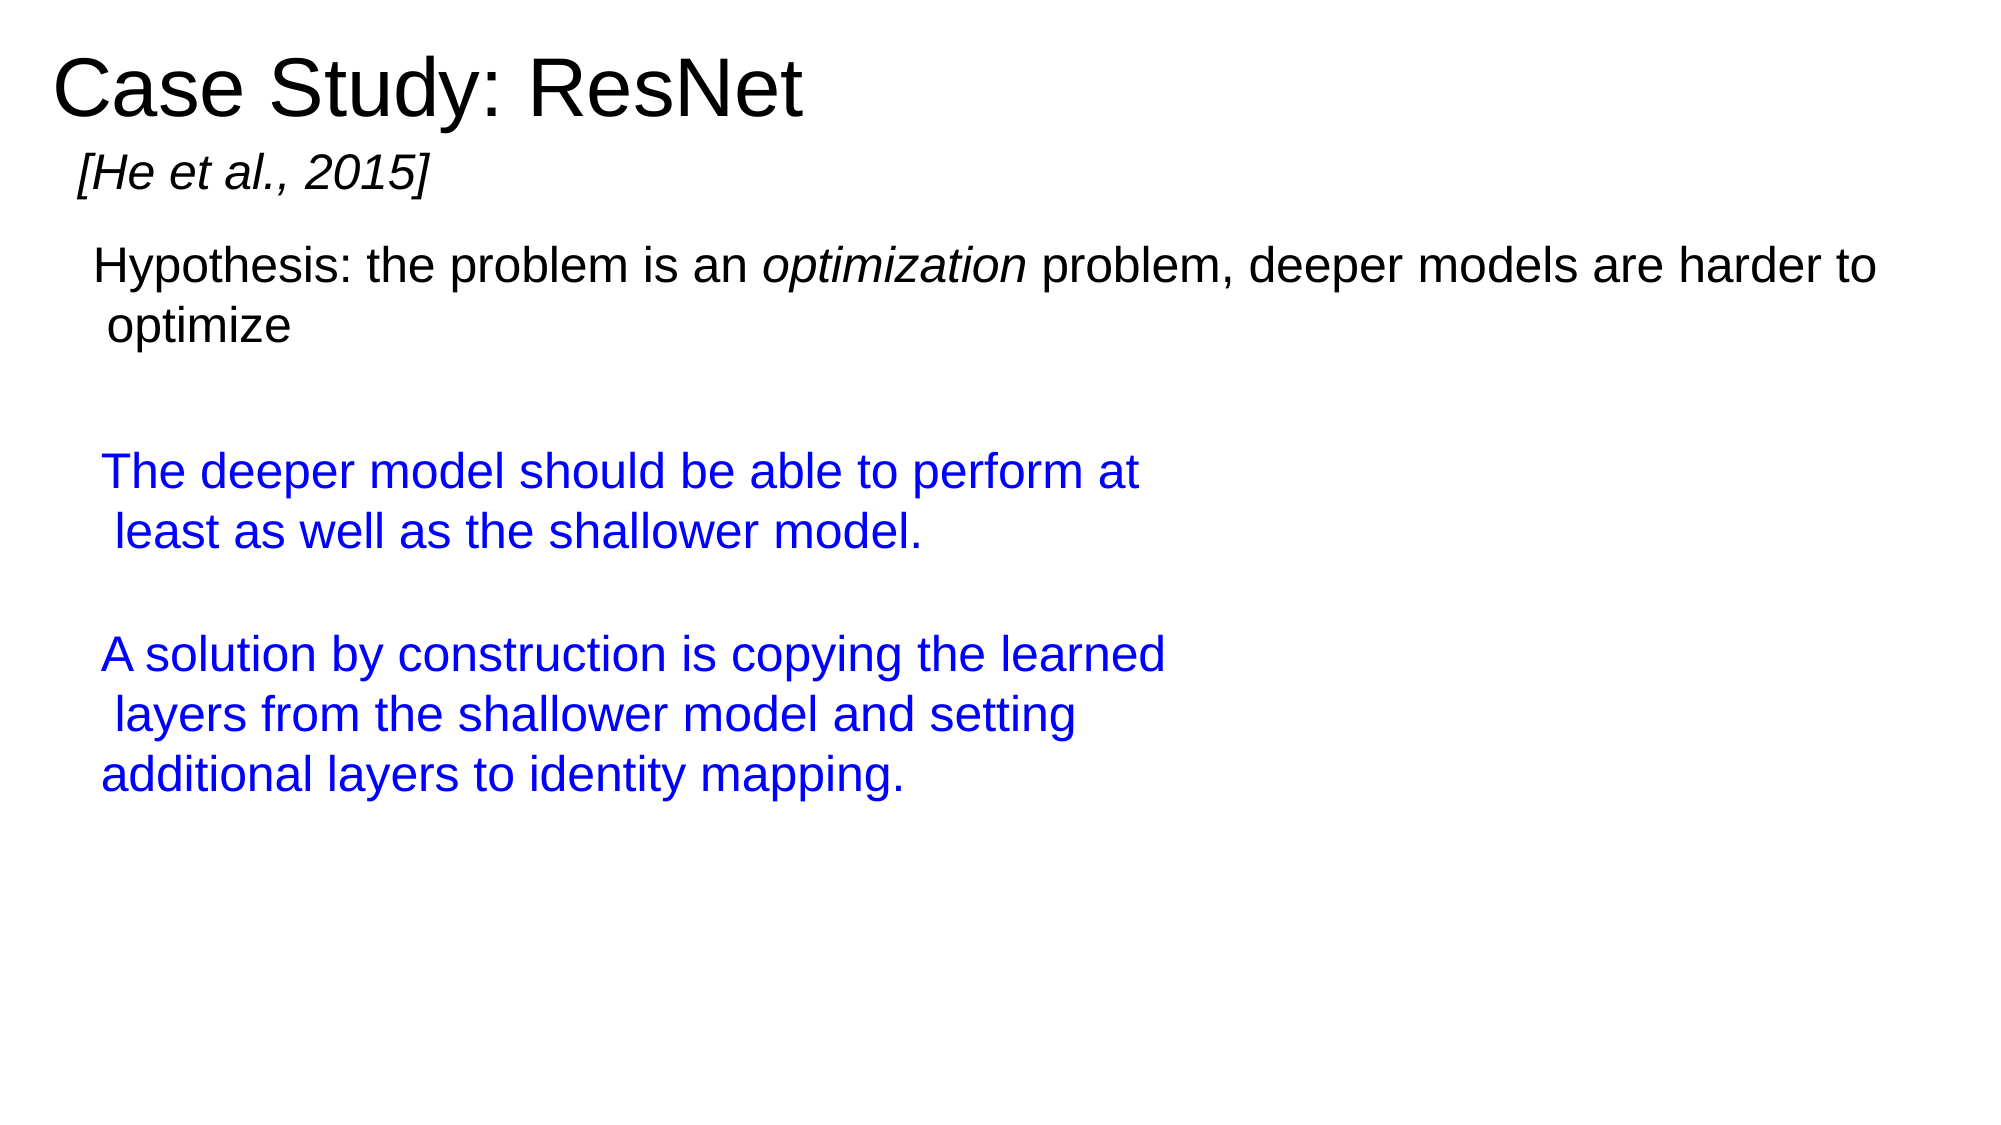

# Case Study: ResNet
[He et al., 2015]
Hypothesis: the problem is an optimization problem, deeper models are harder to  optimize

The deeper model should be able to perform at  least as well as the shallower model.

A solution by construction is copying the learned  layers from the shallower model and setting  additional layers to identity mapping.
Fei-Fei Li & Justin Johnson & Serena Yeung	Lecture 9 -	May 2, 2017